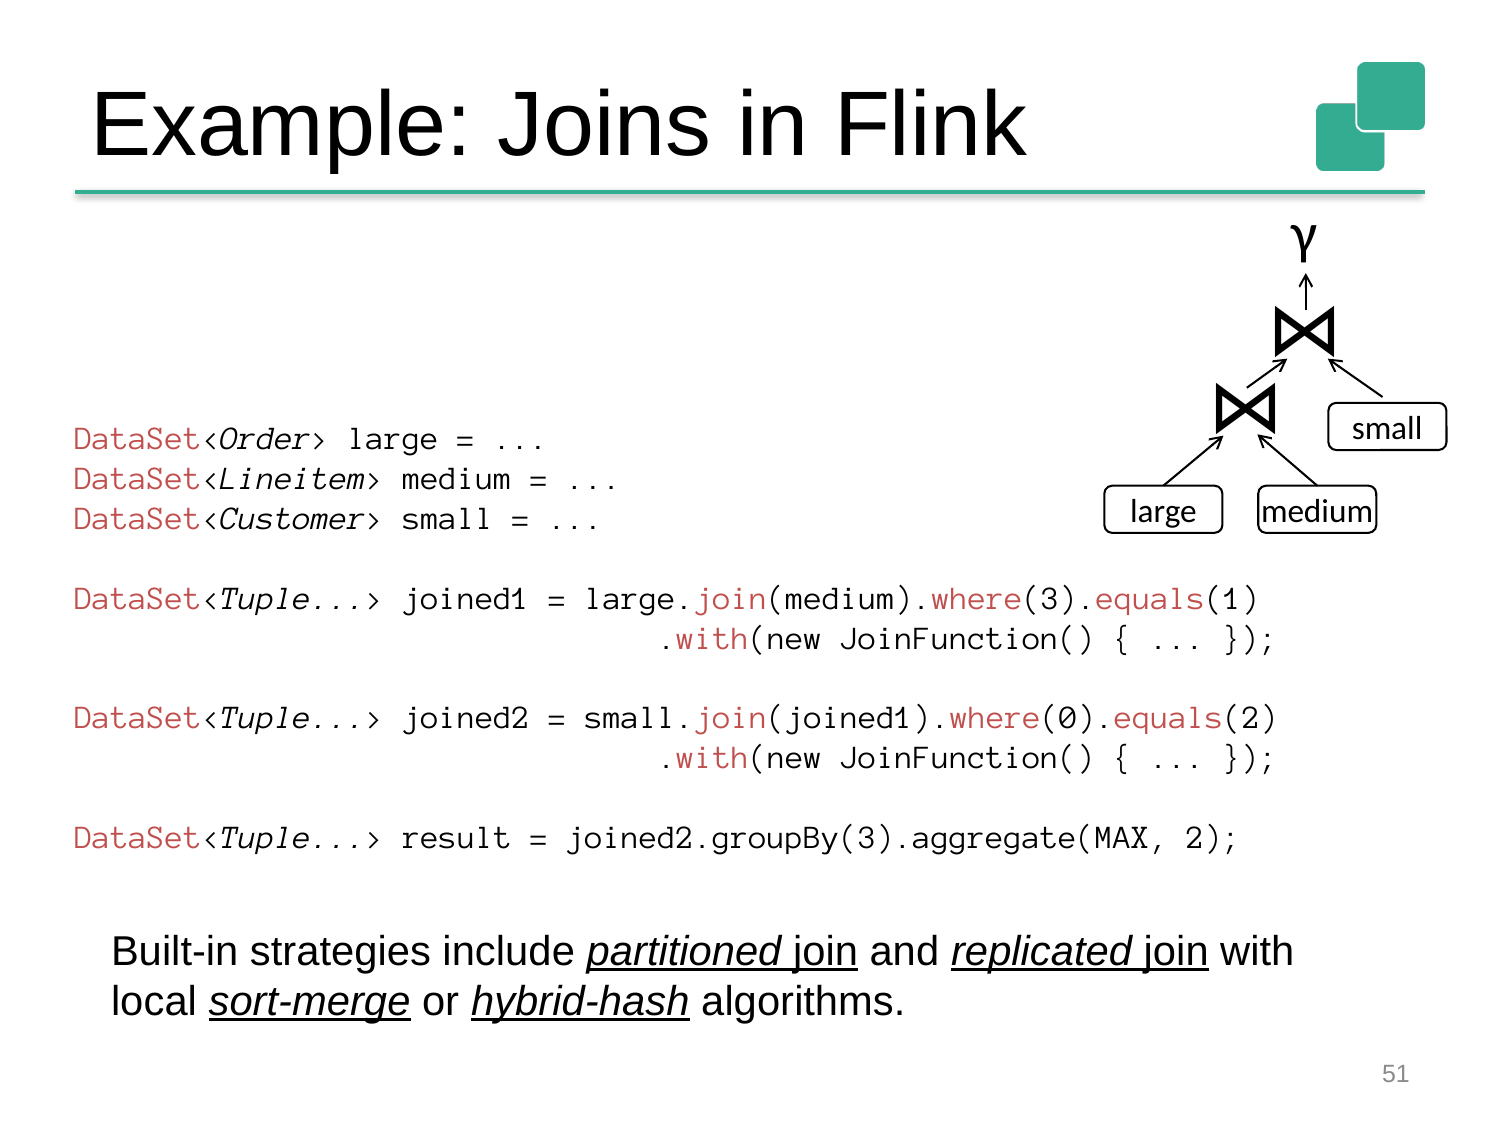

# Example: Joins in Flink
γ
⋈
⋈
small
DataSet<Order> large = ...
DataSet<Lineitem> medium = ...
DataSet<Customer> small = ...

DataSet<Tuple...> joined1 = large.join(medium).where(3).equals(1)
                                .with(new JoinFunction() { ... });

DataSet<Tuple...> joined2 = small.join(joined1).where(0).equals(2)
                                .with(new JoinFunction() { ... });

DataSet<Tuple...> result = joined2.groupBy(3).aggregate(MAX, 2);
large
medium
Built-in strategies include partitioned join and replicated join with
local sort-merge or hybrid-hash algorithms.
51